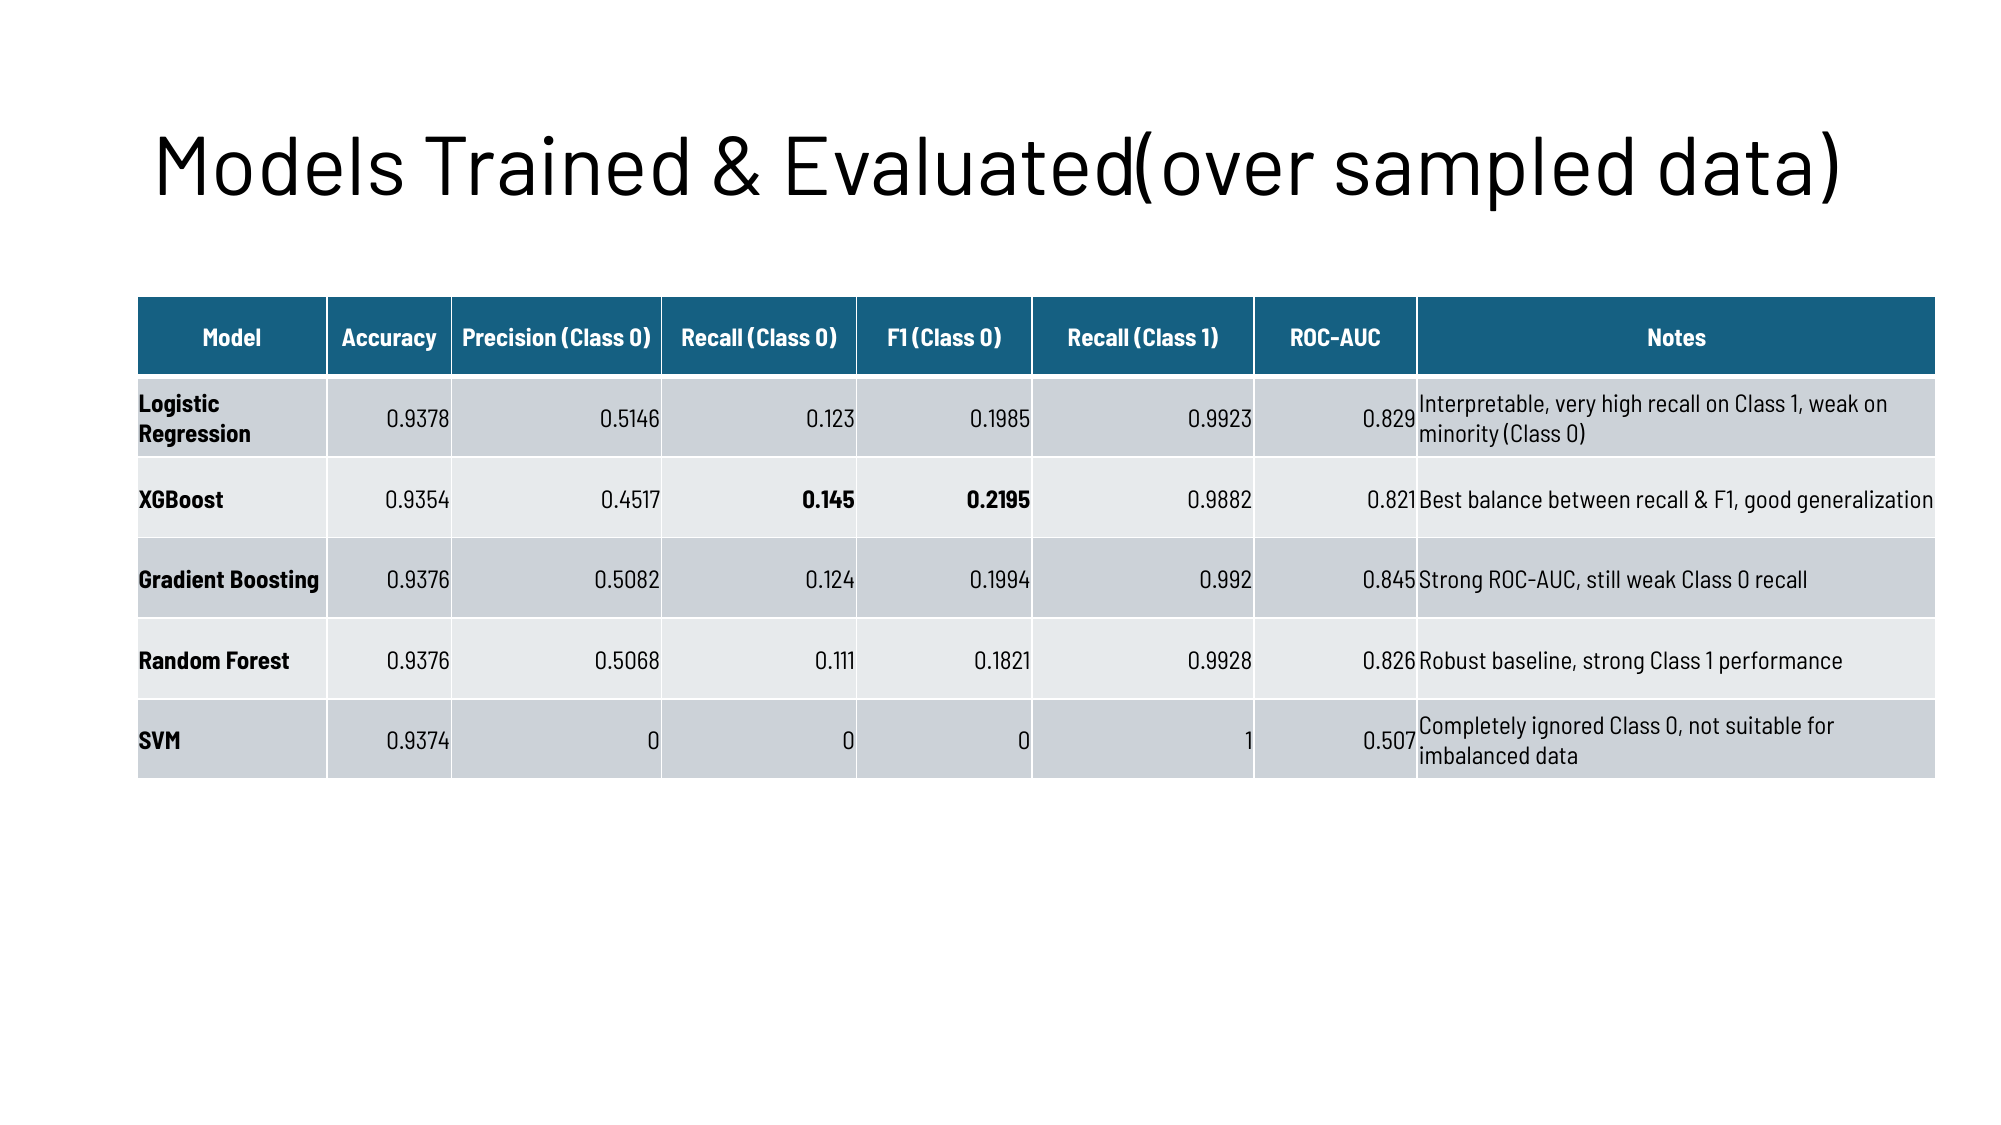

# Models Trained & Evaluated(over sampled data)
| Model | Accuracy | Precision (Class 0) | Recall (Class 0) | F1 (Class 0) | Recall (Class 1) | ROC-AUC | Notes |
| --- | --- | --- | --- | --- | --- | --- | --- |
| Logistic Regression | 0.9378 | 0.5146 | 0.123 | 0.1985 | 0.9923 | 0.829 | Interpretable, very high recall on Class 1, weak on minority (Class 0) |
| XGBoost | 0.9354 | 0.4517 | 0.145 | 0.2195 | 0.9882 | 0.821 | Best balance between recall & F1, good generalization |
| Gradient Boosting | 0.9376 | 0.5082 | 0.124 | 0.1994 | 0.992 | 0.845 | Strong ROC-AUC, still weak Class 0 recall |
| Random Forest | 0.9376 | 0.5068 | 0.111 | 0.1821 | 0.9928 | 0.826 | Robust baseline, strong Class 1 performance |
| SVM | 0.9374 | 0 | 0 | 0 | 1 | 0.507 | Completely ignored Class 0, not suitable for imbalanced data |